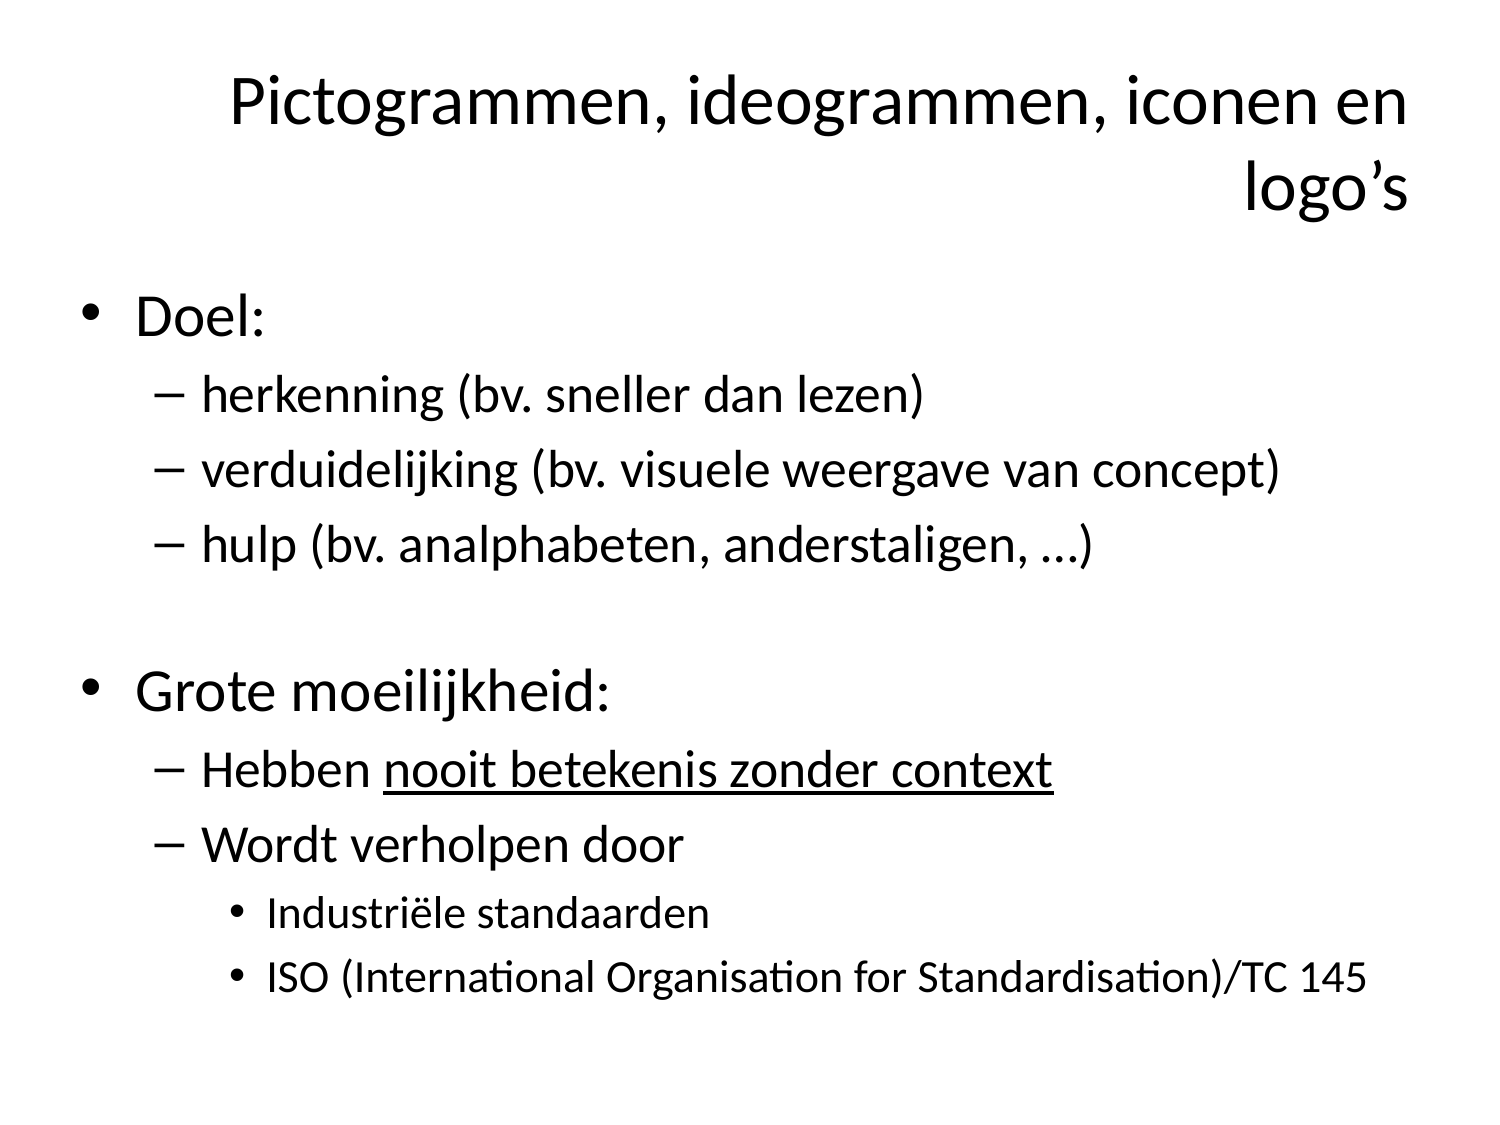

# Pictogrammen, ideogrammen, iconen en logo’s
Doel:
herkenning (bv. sneller dan lezen)
verduidelijking (bv. visuele weergave van concept)
hulp (bv. analphabeten, anderstaligen, …)
Grote moeilijkheid:
Hebben nooit betekenis zonder context
Wordt verholpen door
Industriële standaarden
ISO (International Organisation for Standardisation)/TC 145